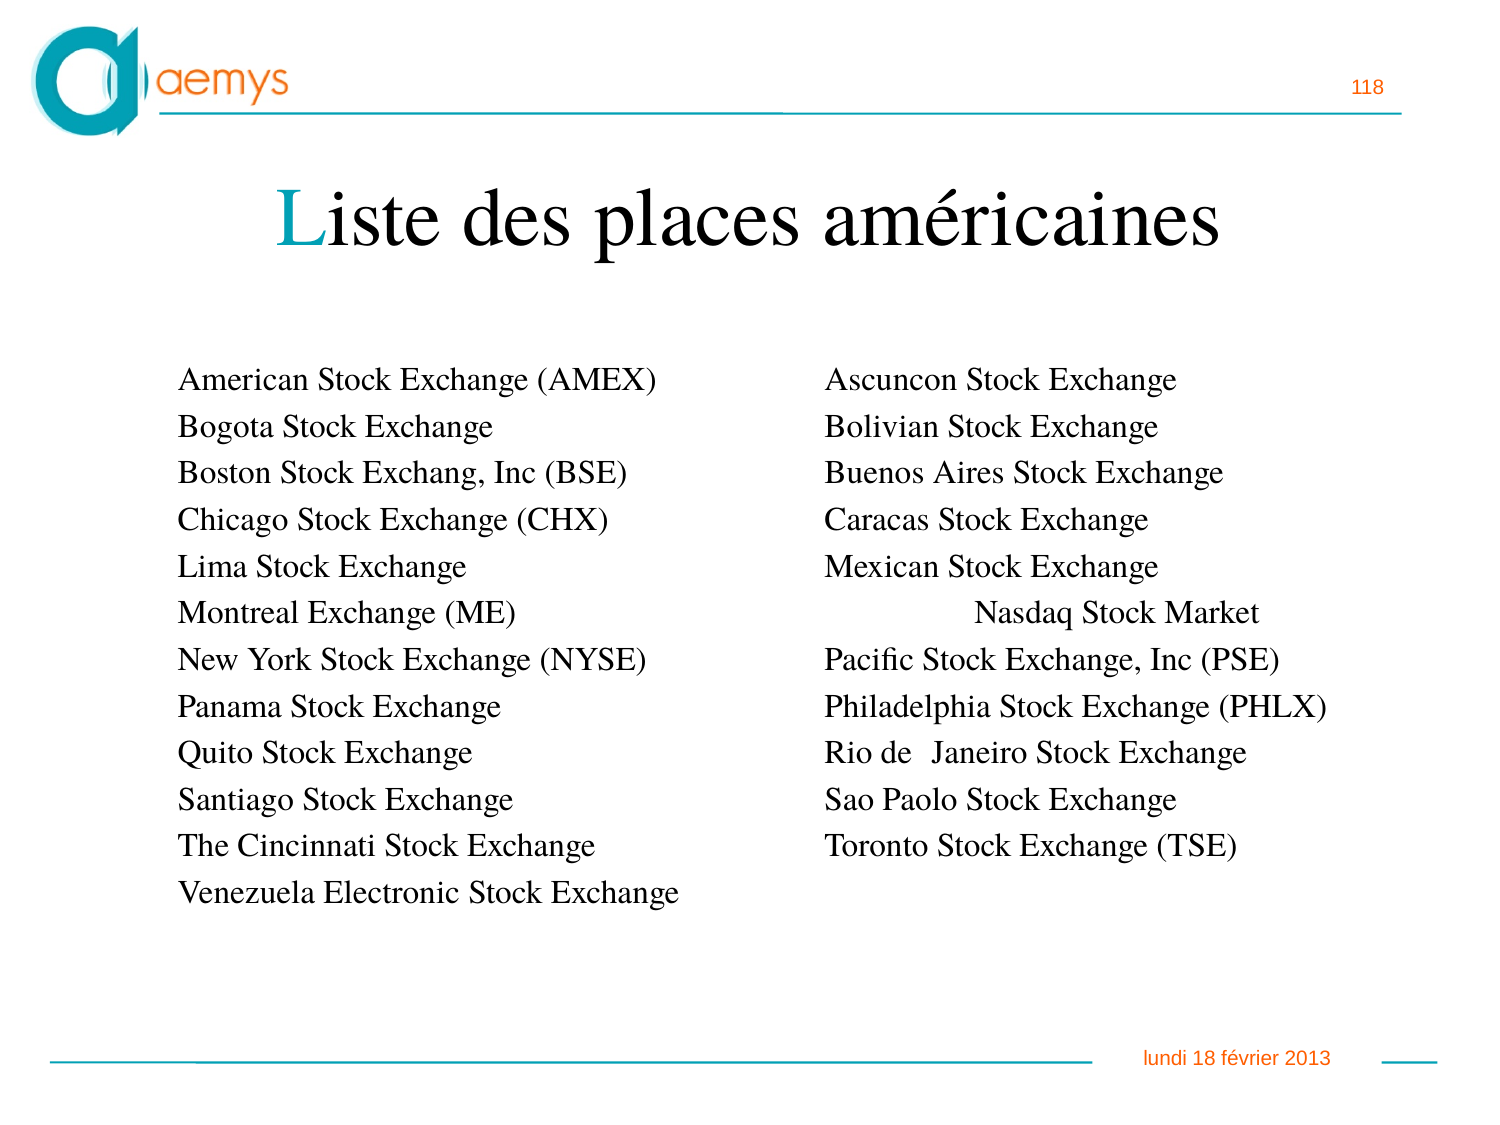

# Liste des places américaines
American Stock Exchange (AMEX) 		Ascuncon Stock Exchange
Bogota Stock Exchange 			Bolivian Stock Exchange
Boston Stock Exchang, Inc (BSE) 		Buenos Aires Stock Exchange
Chicago Stock Exchange (CHX) 		Caracas Stock Exchange
Lima Stock Exchange 			Mexican Stock Exchange
Montreal Exchange (ME) 			Nasdaq Stock Market
New York Stock Exchange (NYSE) 		Pacific Stock Exchange, Inc (PSE)
Panama Stock Exchange			Philadelphia Stock Exchange (PHLX)
Quito Stock Exchange 			Rio de  Janeiro Stock Exchange
Santiago Stock Exchange 			Sao Paolo Stock Exchange
The Cincinnati Stock Exchange 		Toronto Stock Exchange (TSE)
Venezuela Electronic Stock Exchange